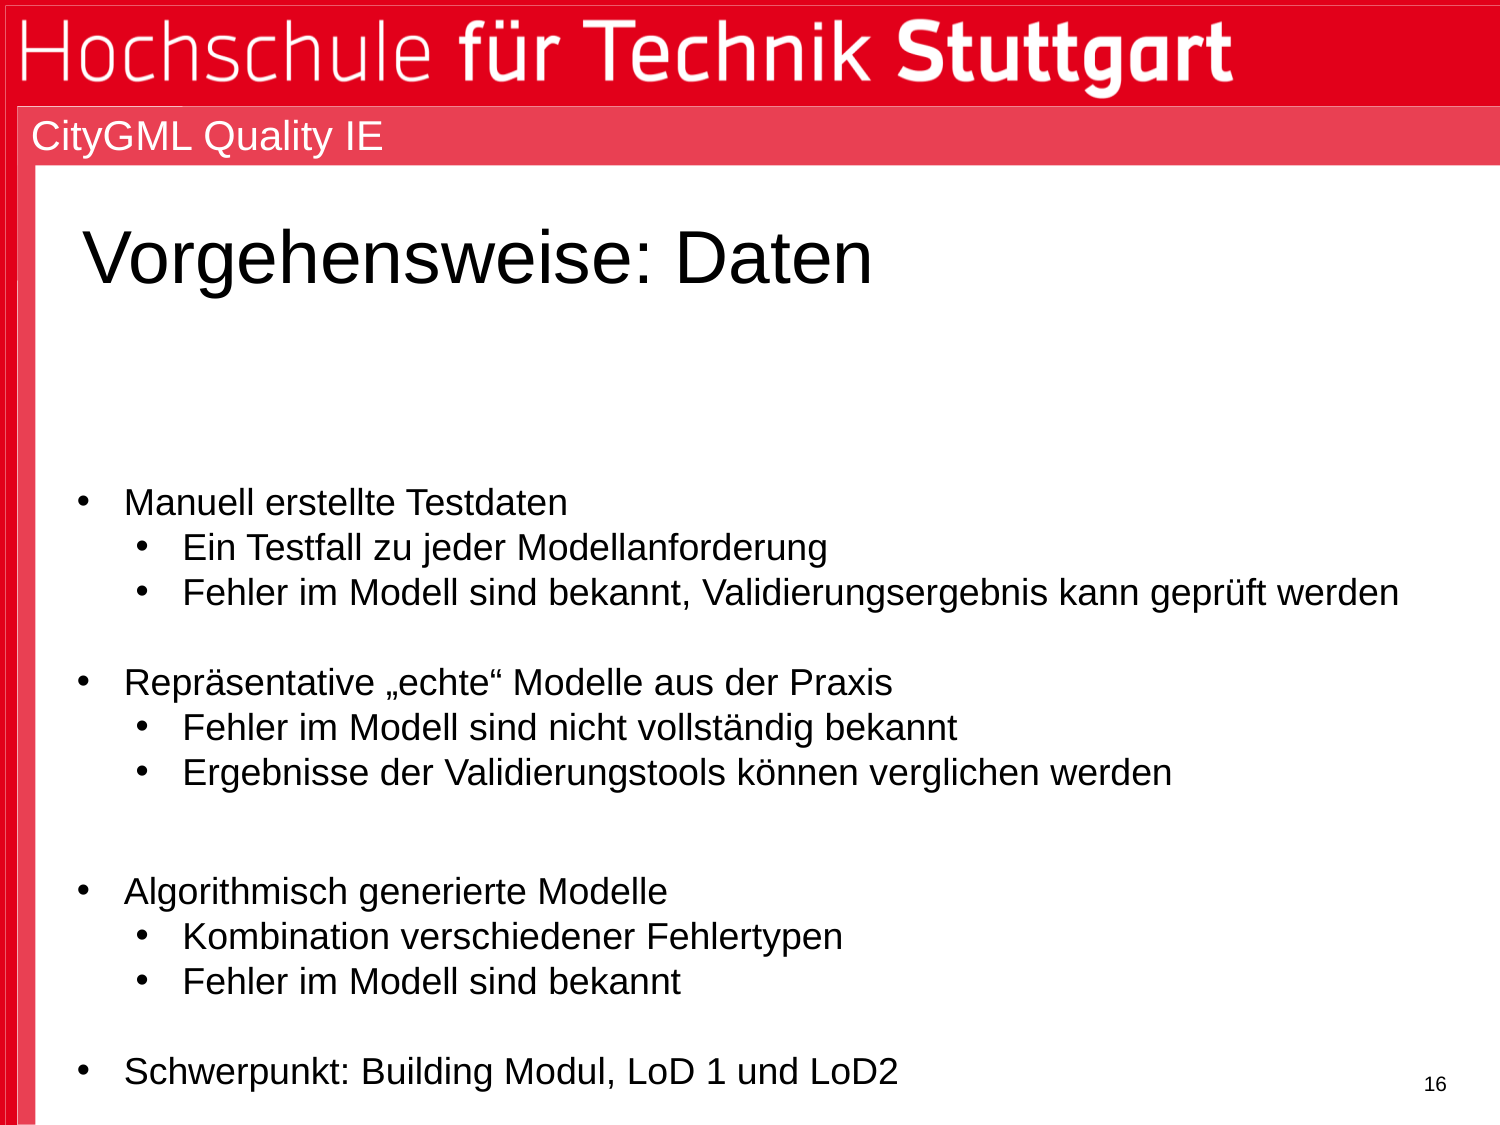

CityGML Quality IE
# Vorgehensweise: Daten

Manuell erstellte Testdaten
Ein Testfall zu jeder Modellanforderung
Fehler im Modell sind bekannt, Validierungsergebnis kann geprüft werden

Repräsentative „echte“ Modelle aus der Praxis
Fehler im Modell sind nicht vollständig bekannt
Ergebnisse der Validierungstools können verglichen werden

Algorithmisch generierte Modelle
Kombination verschiedener Fehlertypen
Fehler im Modell sind bekannt

Schwerpunkt: Building Modul, LoD 1 und LoD2

16